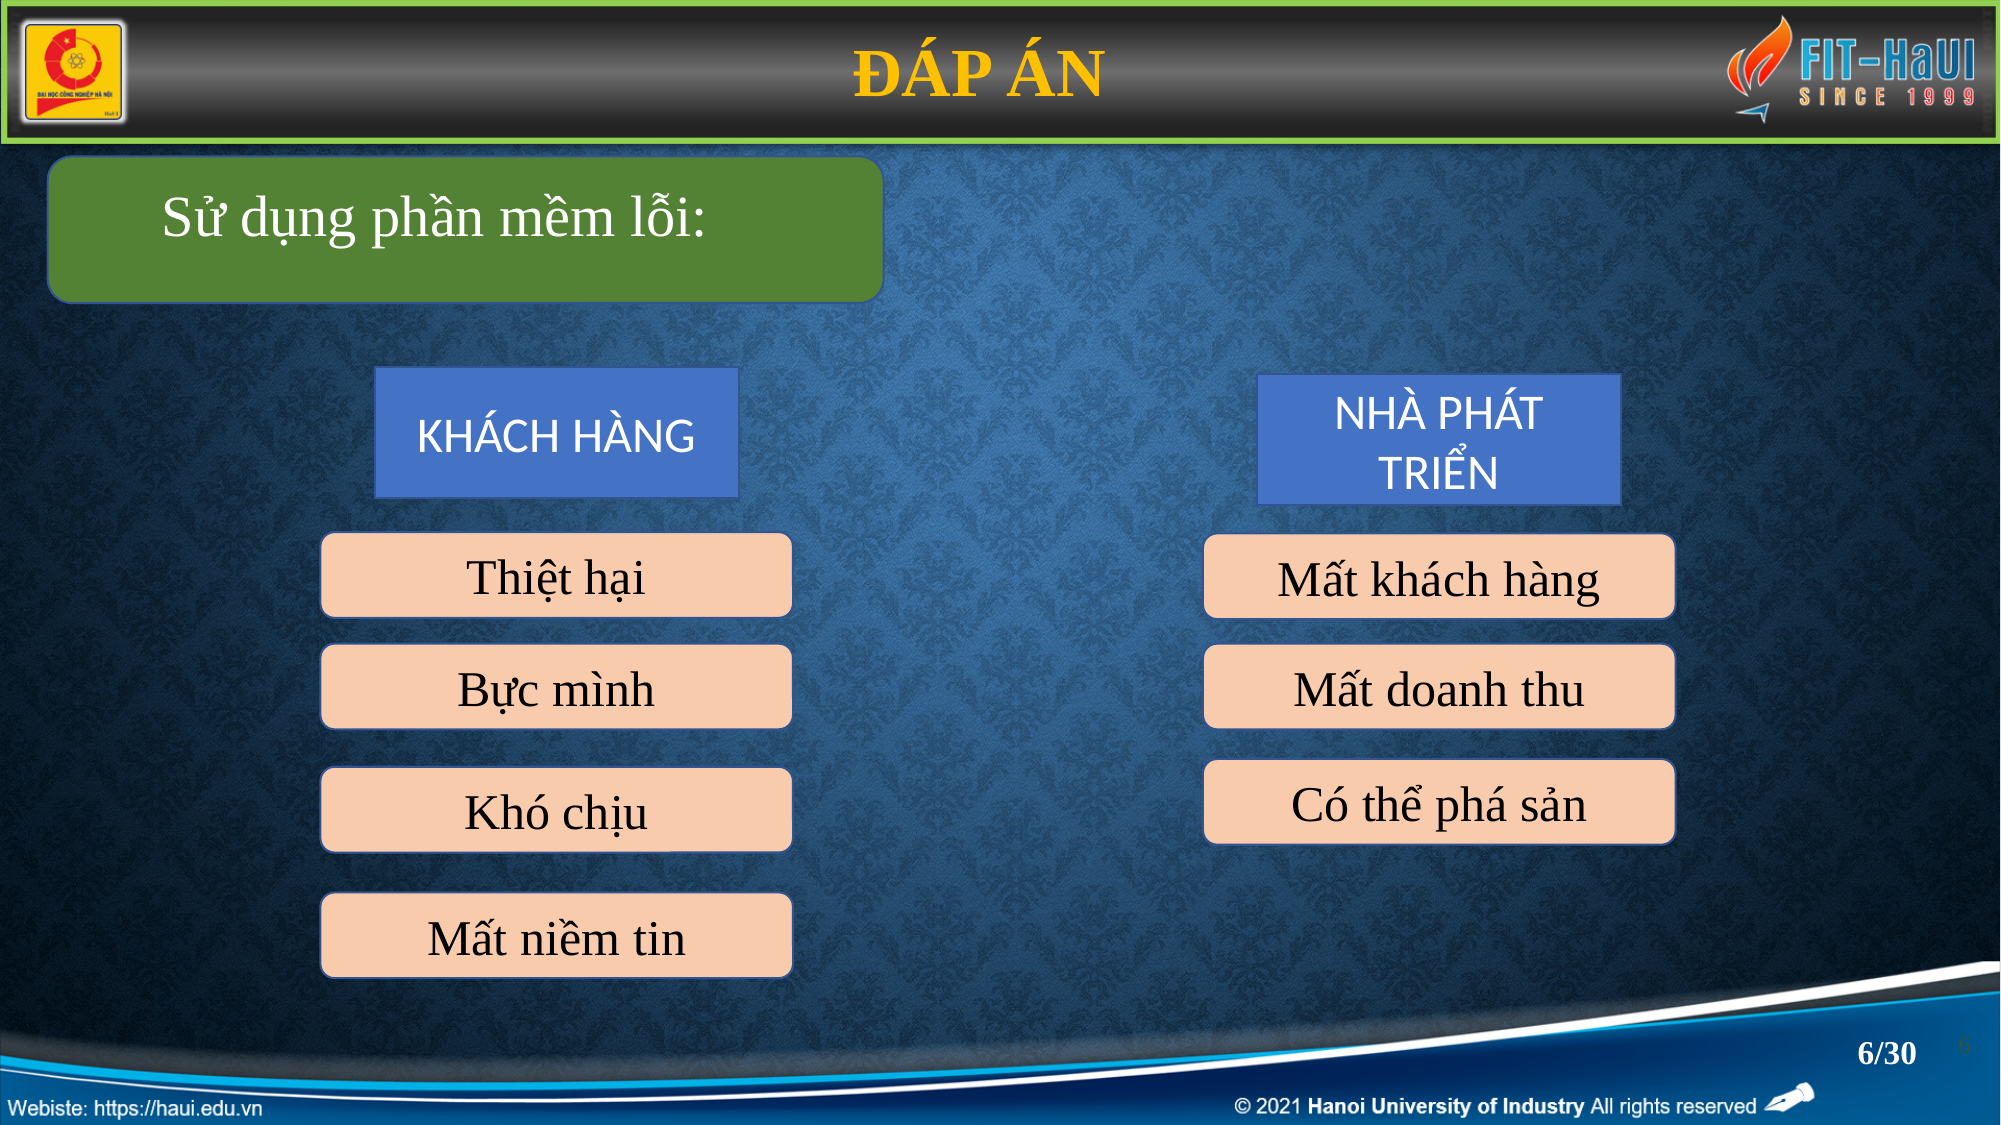

ĐÁP ÁN

Sử dụng phần mềm lỗi:
KHÁCH HÀNG
NHÀ PHÁT TRIỂN
Thiệt hại
Mất khách hàng
Bực mình
Mất doanh thu
Có thể phá sản
Khó chịu
Mất niềm tin
6
6/30